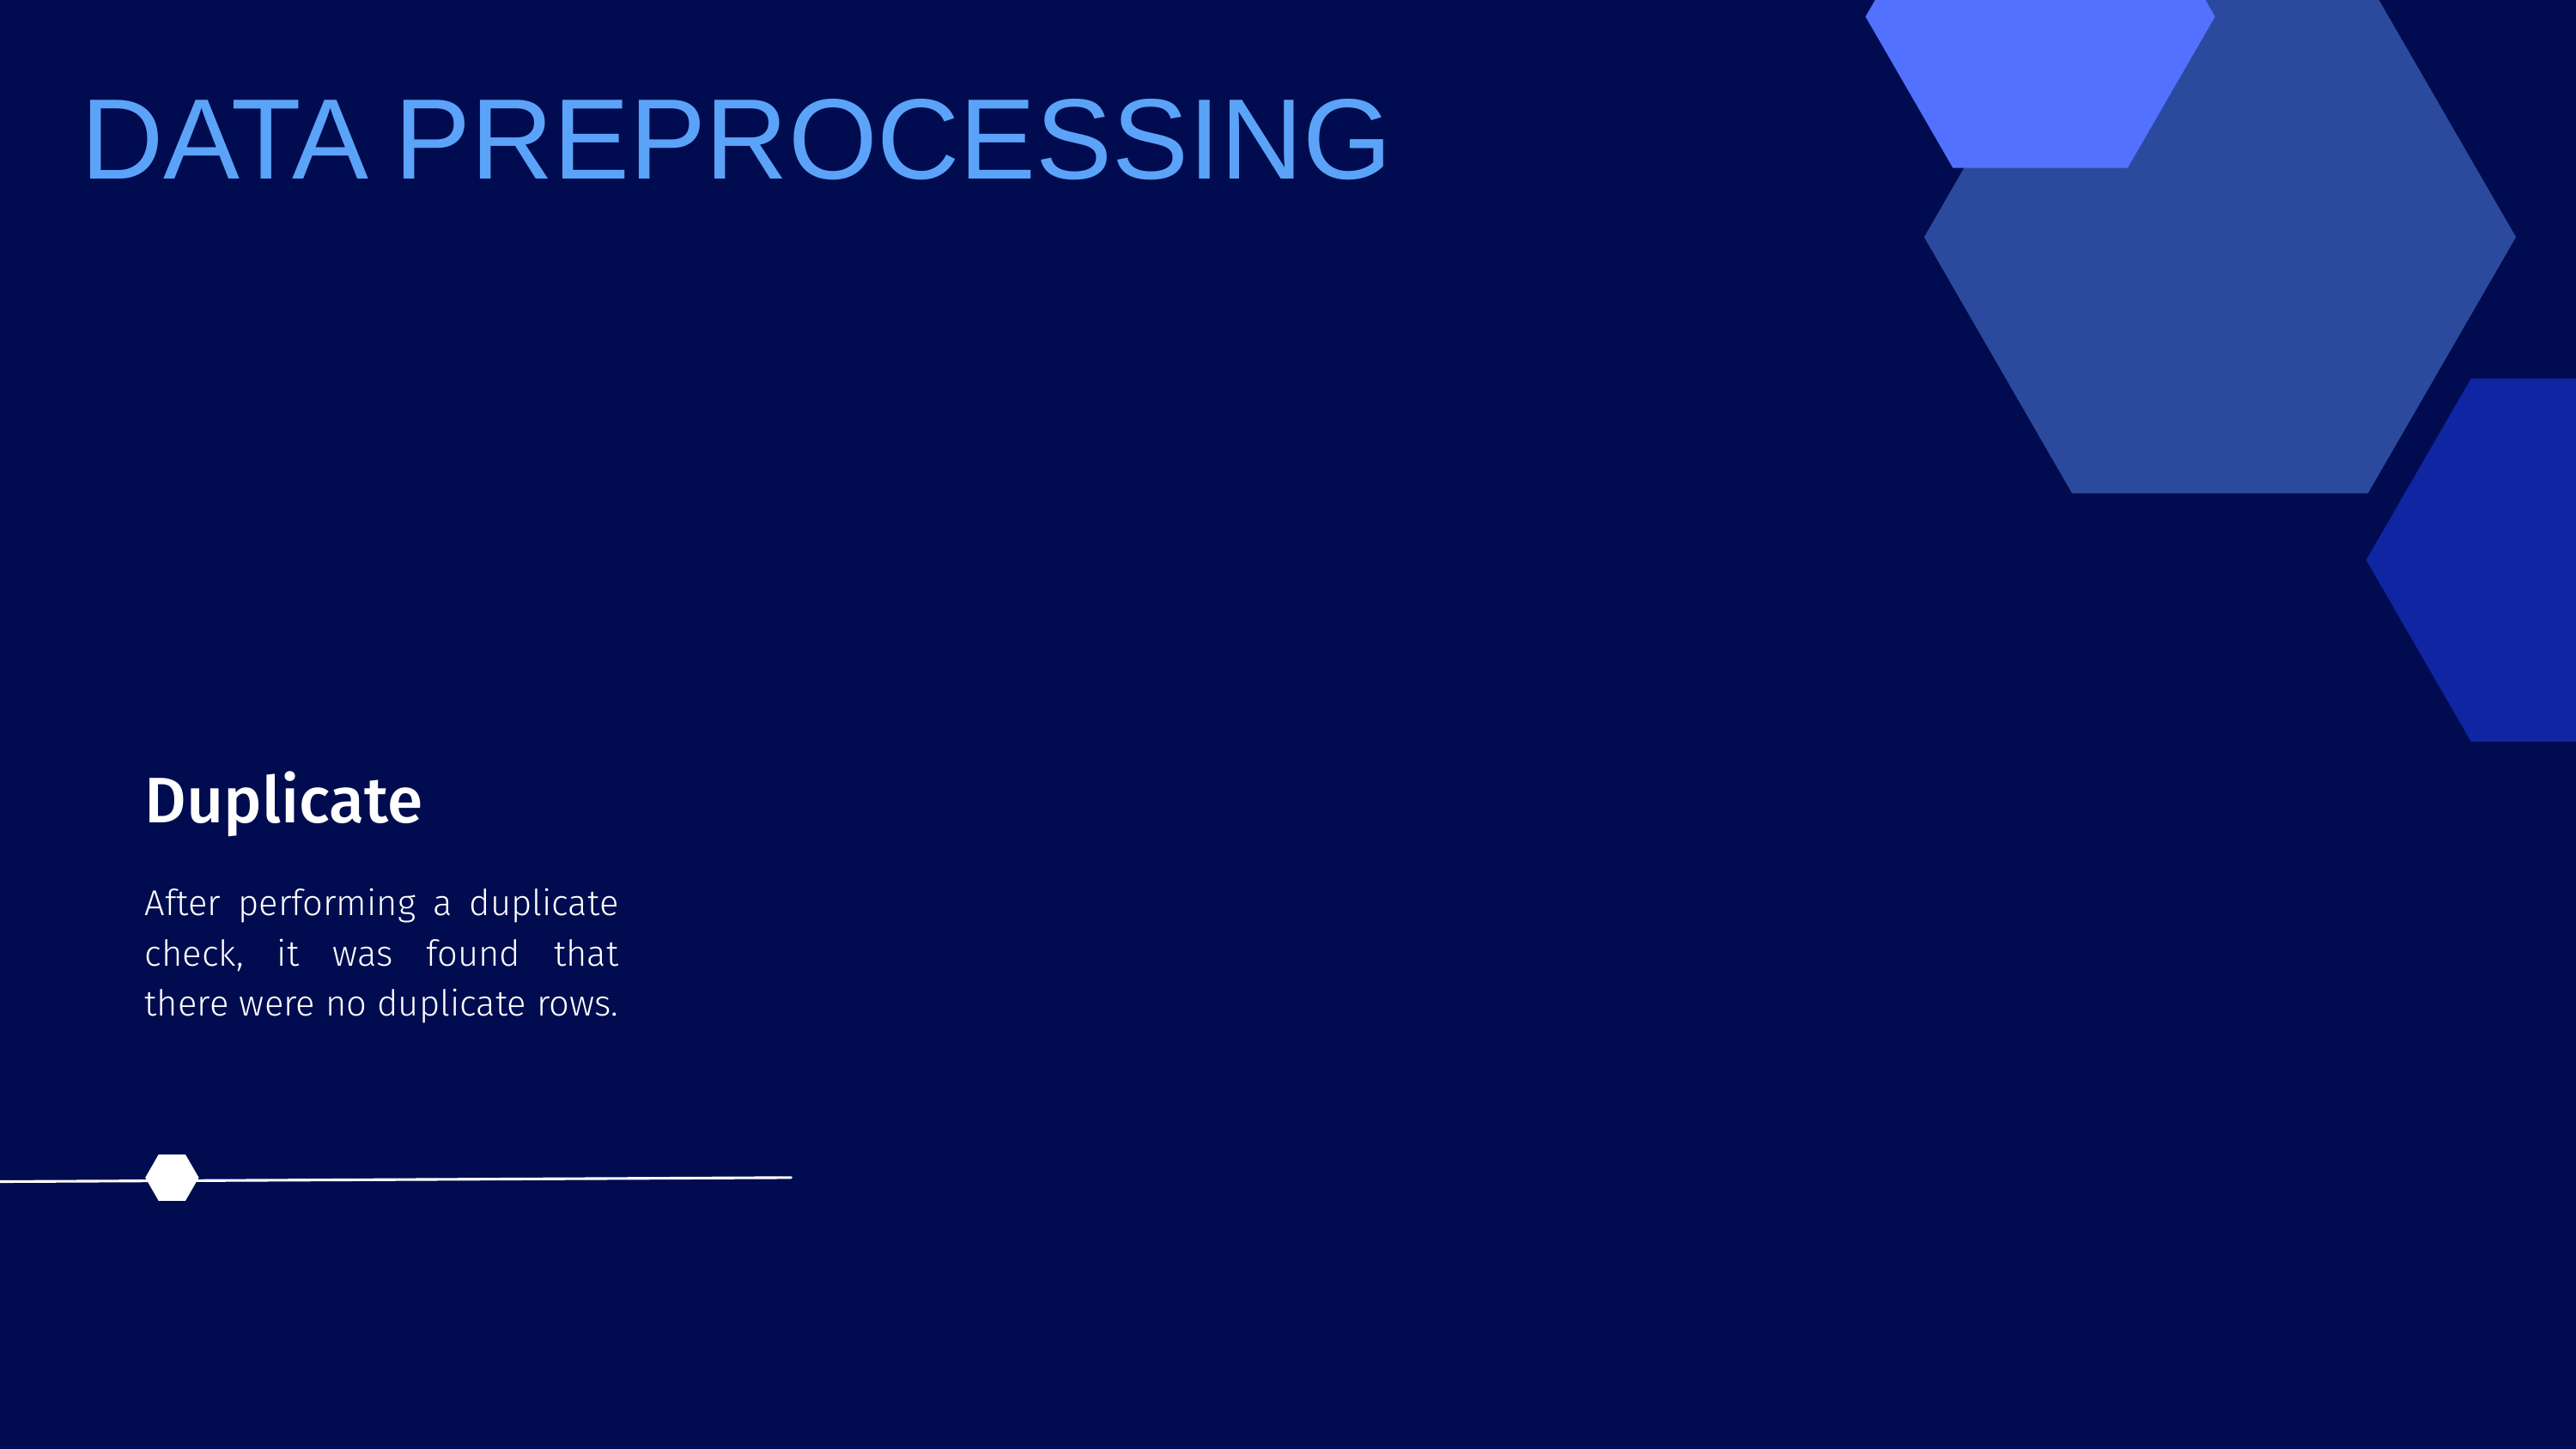

DATA PREPROCESSING

Duplicate
After performing a duplicate check, it was found that there were no duplicate rows.